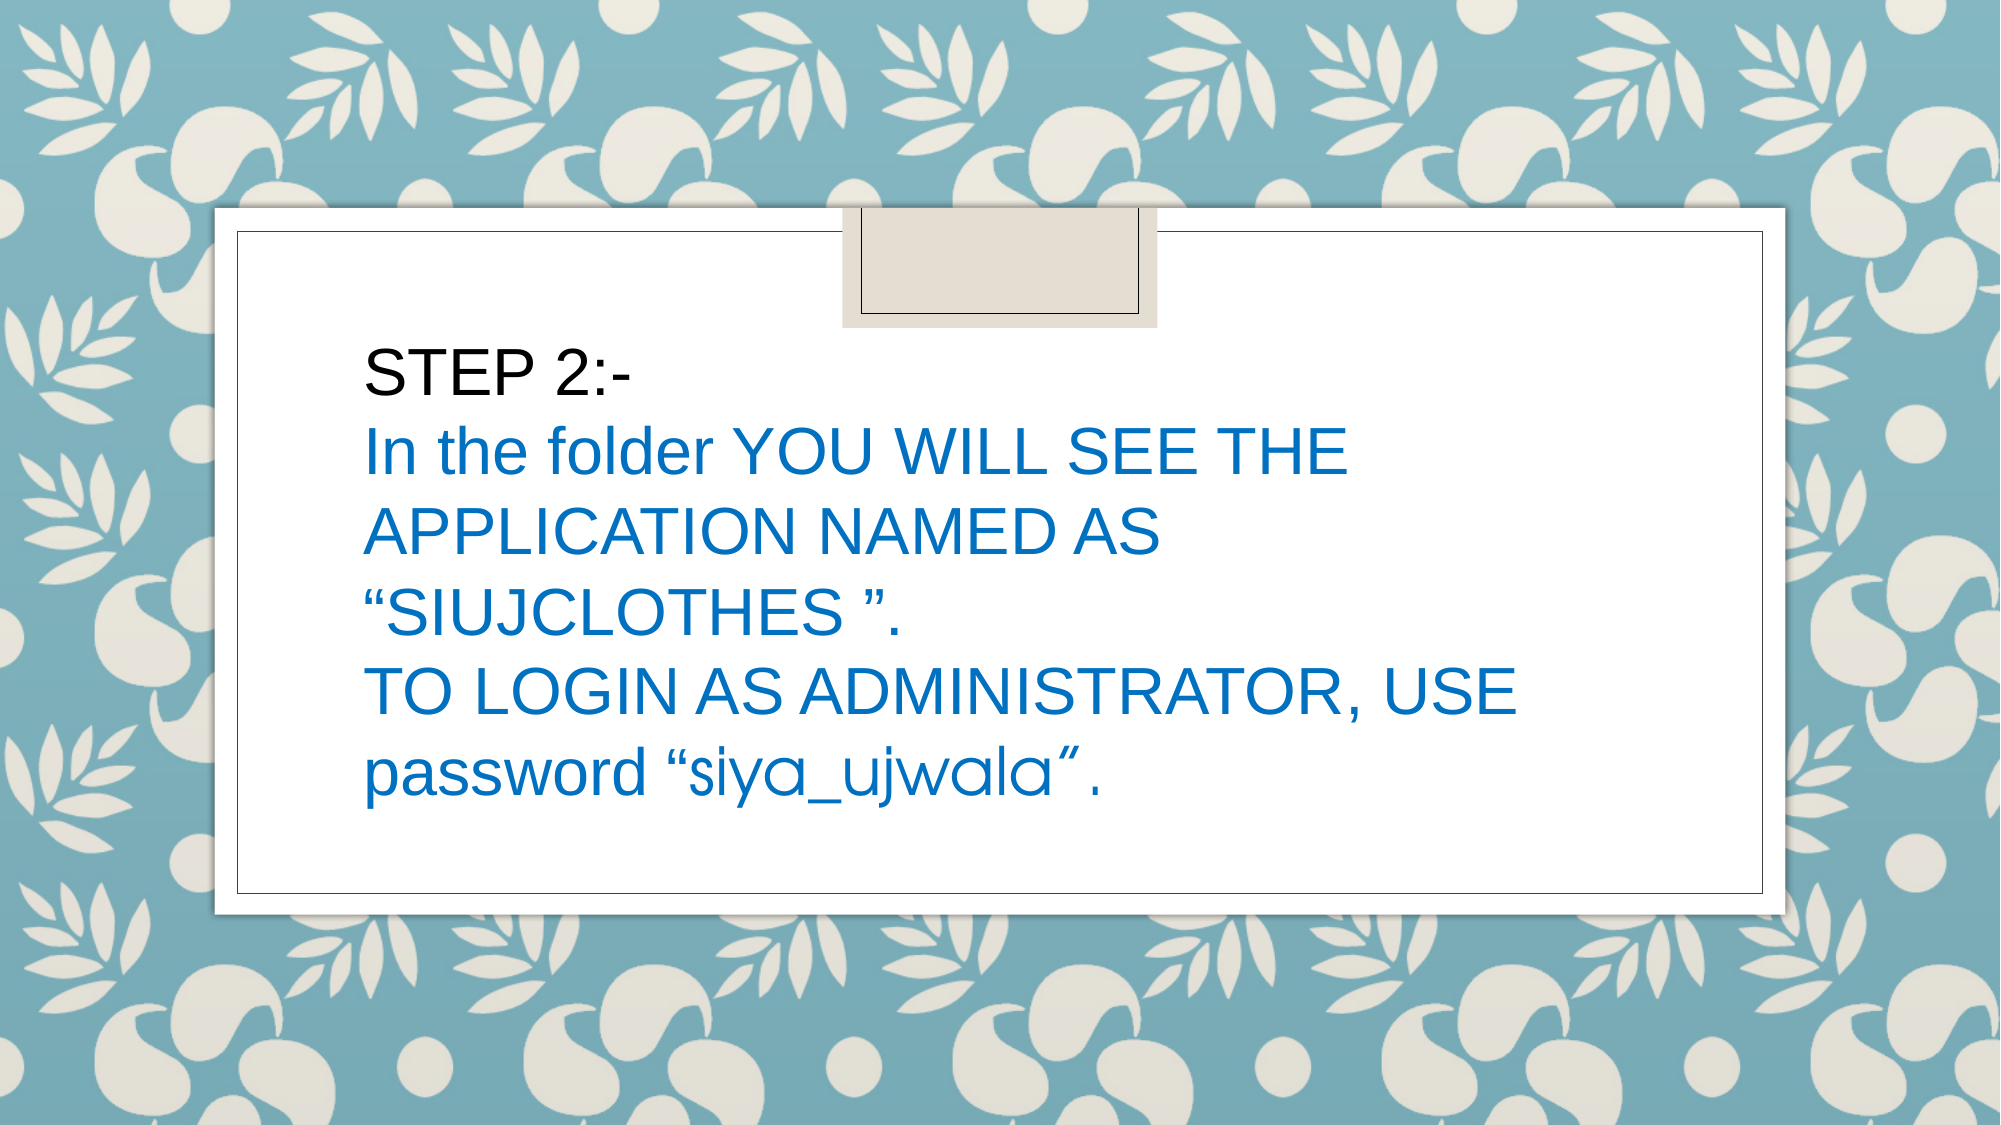

STEP 2:-
In the folder YOU WILL SEE THE APPLICATION NAMED AS “SIUJCLOTHES ”.
TO LOGIN AS ADMINISTRATOR, USE password “siya_ujwala”.